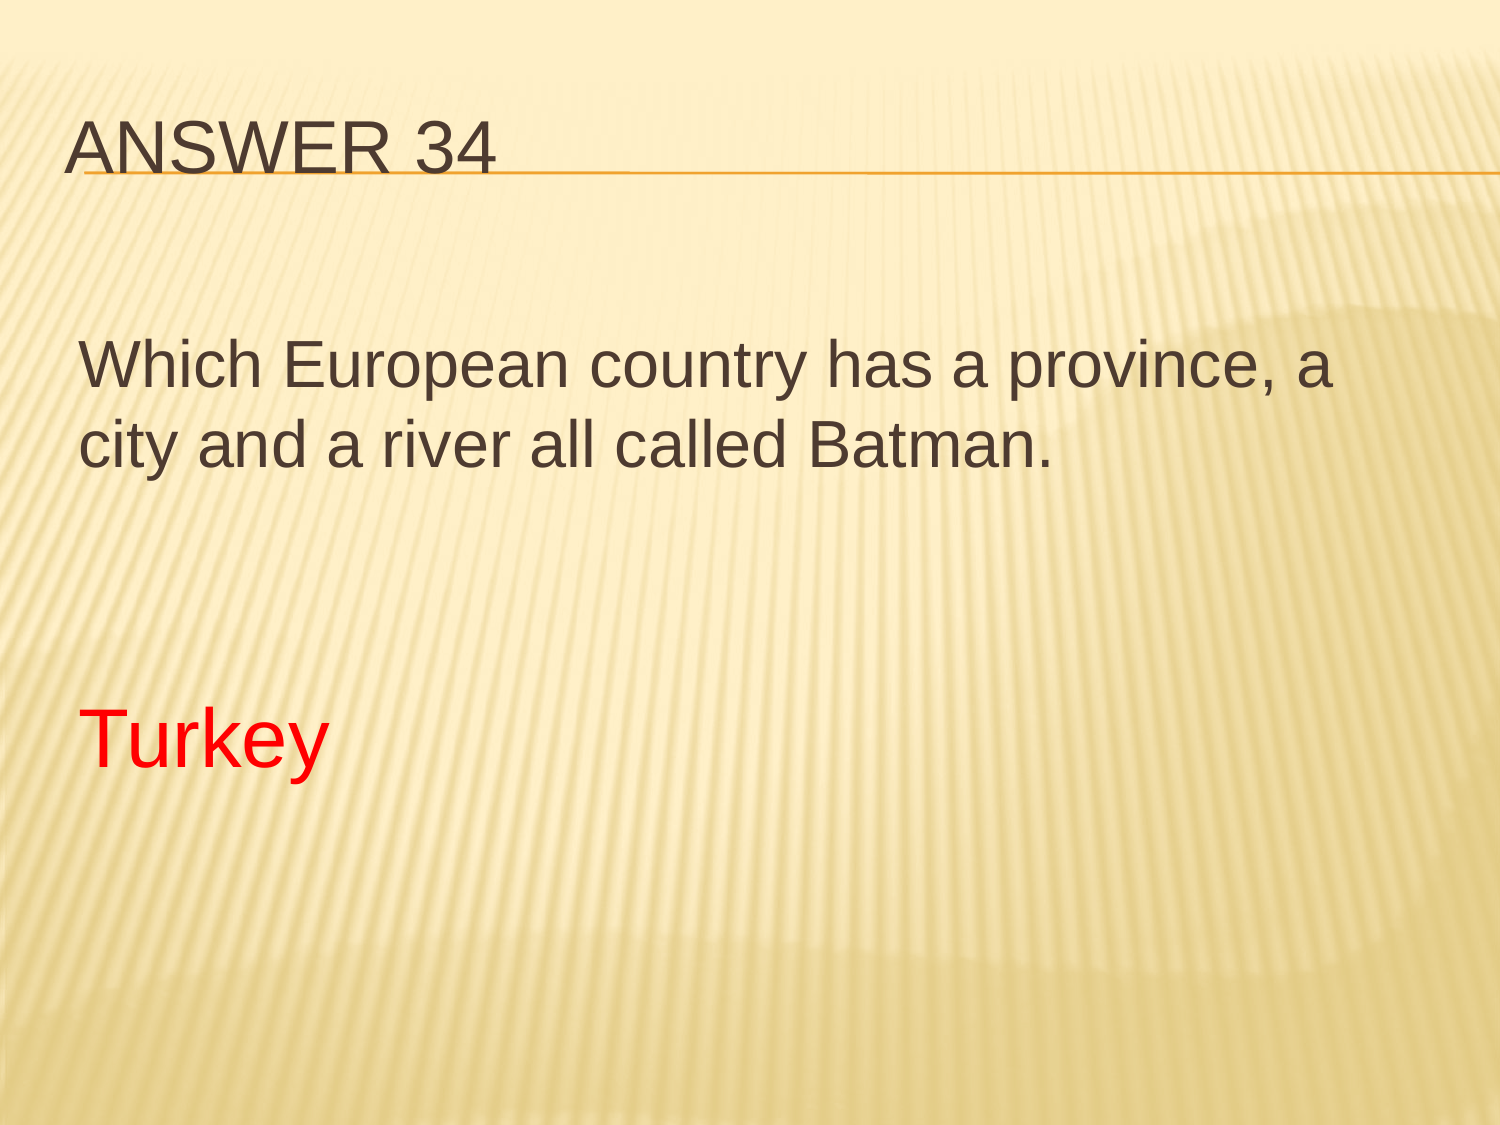

# Answer 34

Which European country has a province, a city and a river all called Batman.

Turkey